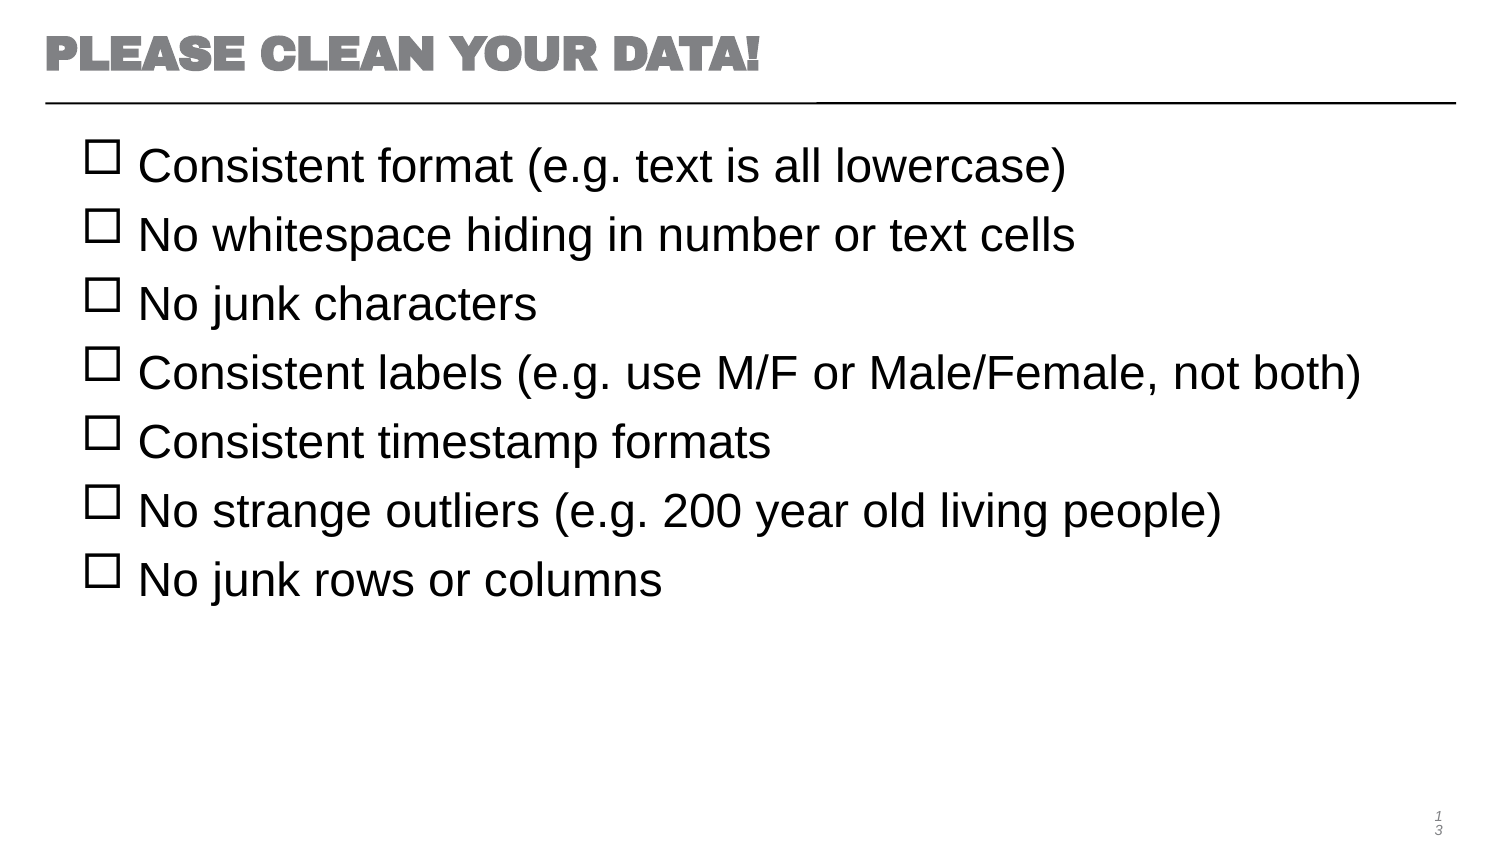

# Please Clean Your data!
Consistent format (e.g. text is all lowercase)
No whitespace hiding in number or text cells
No junk characters
Consistent labels (e.g. use M/F or Male/Female, not both)
Consistent timestamp formats
No strange outliers (e.g. 200 year old living people)
No junk rows or columns
13